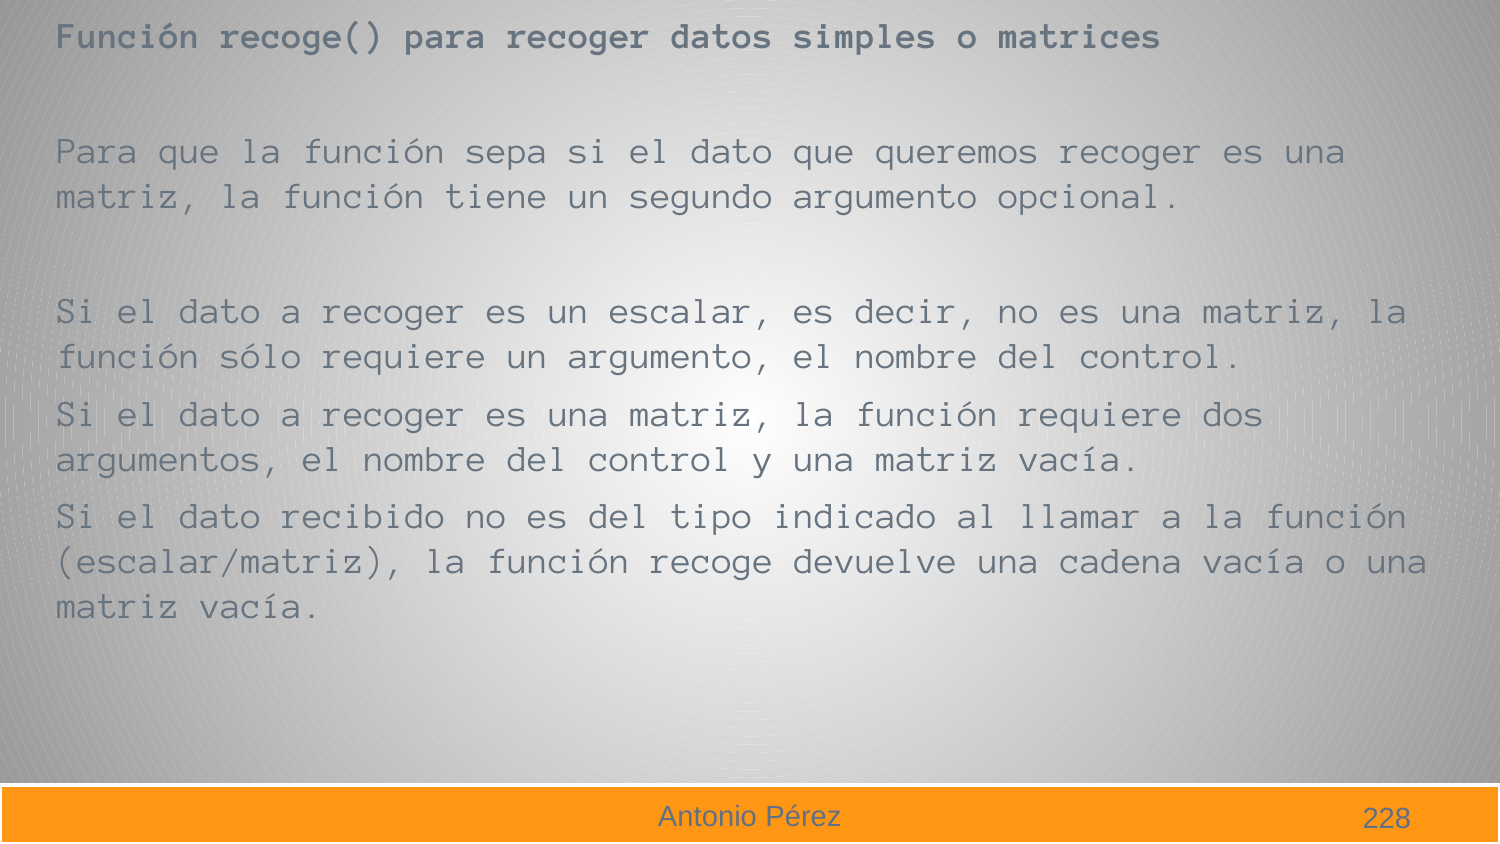

Función recoge() para recoger datos simples o matrices

Para que la función sepa si el dato que queremos recoger es una matriz, la función tiene un segundo argumento opcional.

Si el dato a recoger es un escalar, es decir, no es una matriz, la función sólo requiere un argumento, el nombre del control.
Si el dato a recoger es una matriz, la función requiere dos argumentos, el nombre del control y una matriz vacía.
Si el dato recibido no es del tipo indicado al llamar a la función (escalar/matriz), la función recoge devuelve una cadena vacía o una matriz vacía.
228